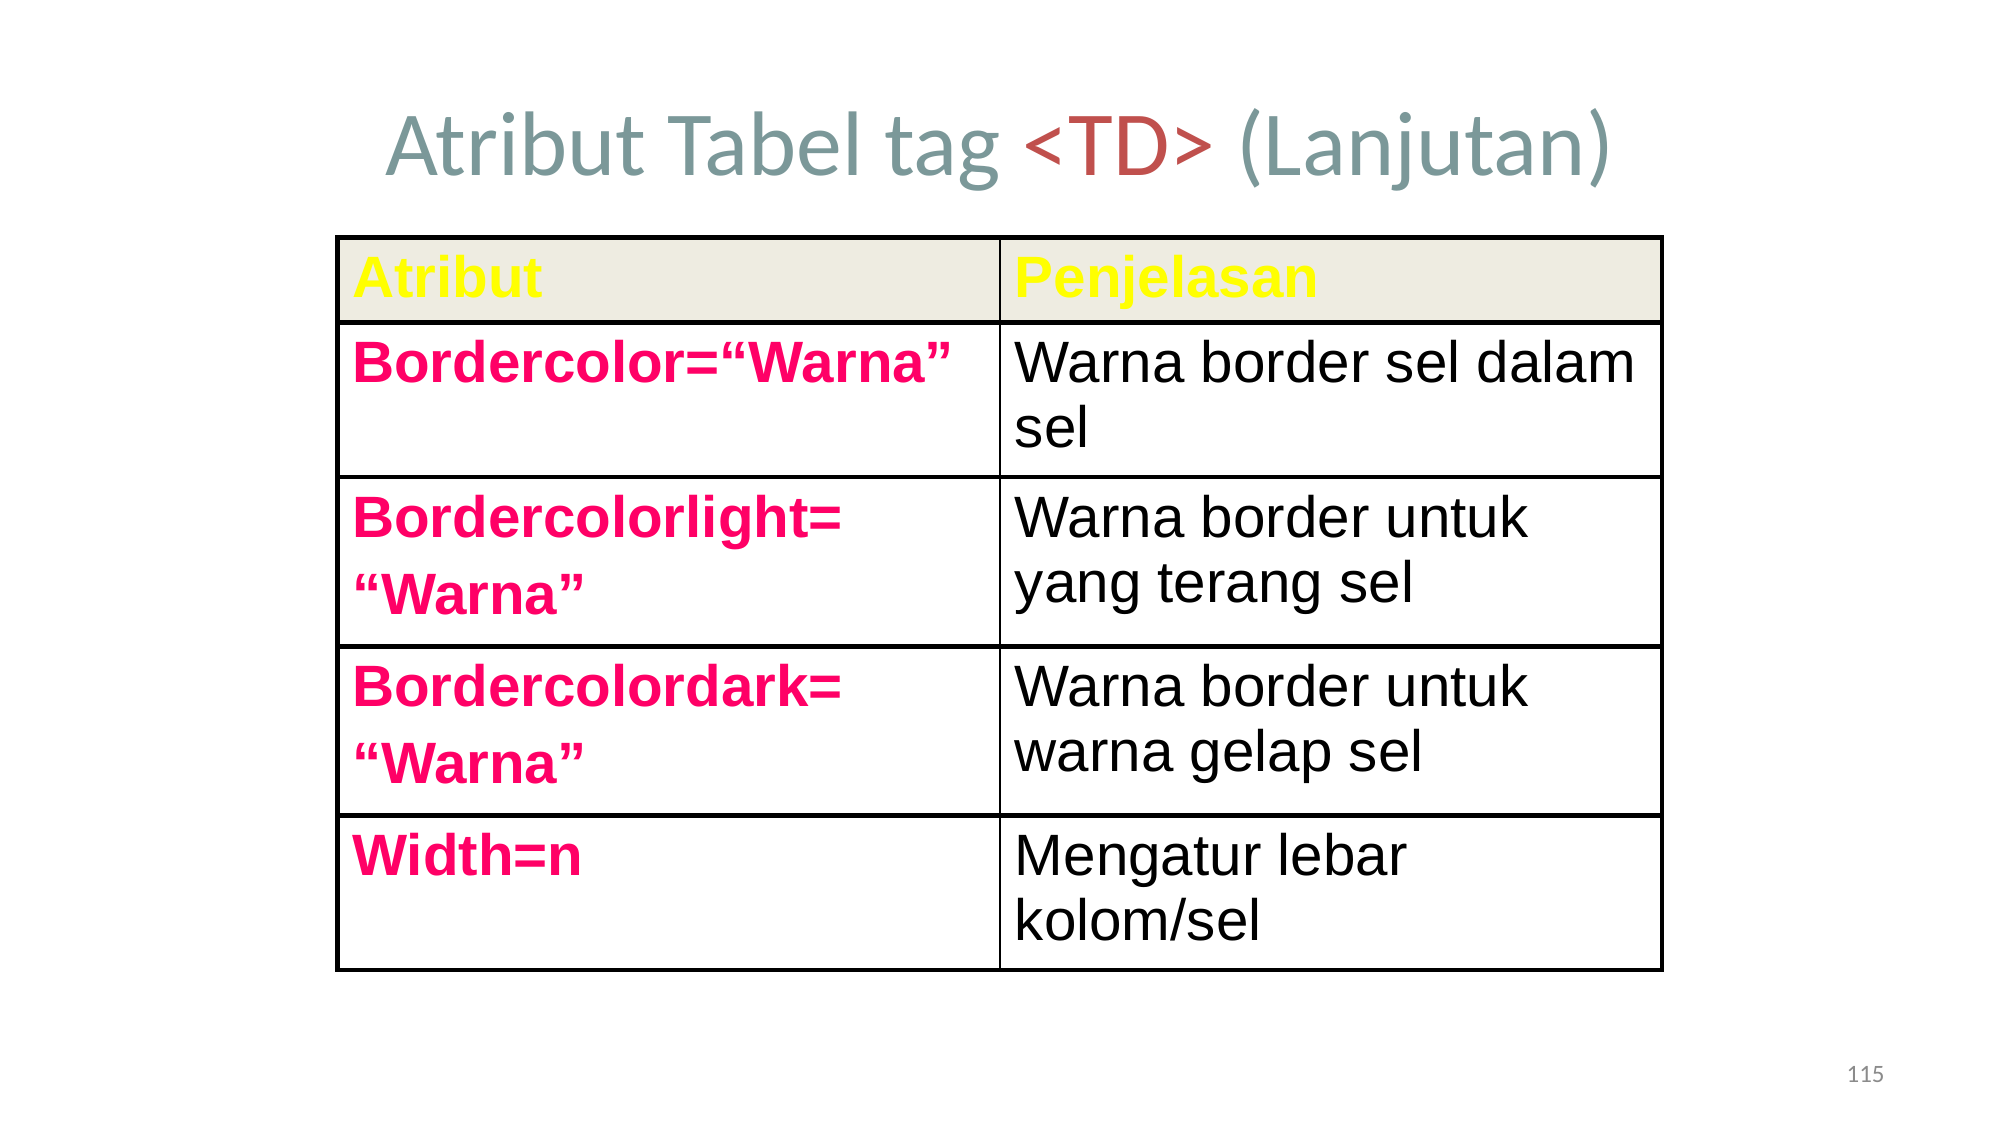

# Atribut Tabel tag <TD> (Lanjutan)
| Atribut | Penjelasan |
| --- | --- |
| Bordercolor=“Warna” | Warna border sel dalam sel |
| Bordercolorlight= “Warna” | Warna border untuk yang terang sel |
| Bordercolordark= “Warna” | Warna border untuk warna gelap sel |
| Width=n | Mengatur lebar kolom/sel |
By I Wayan Simpen
115